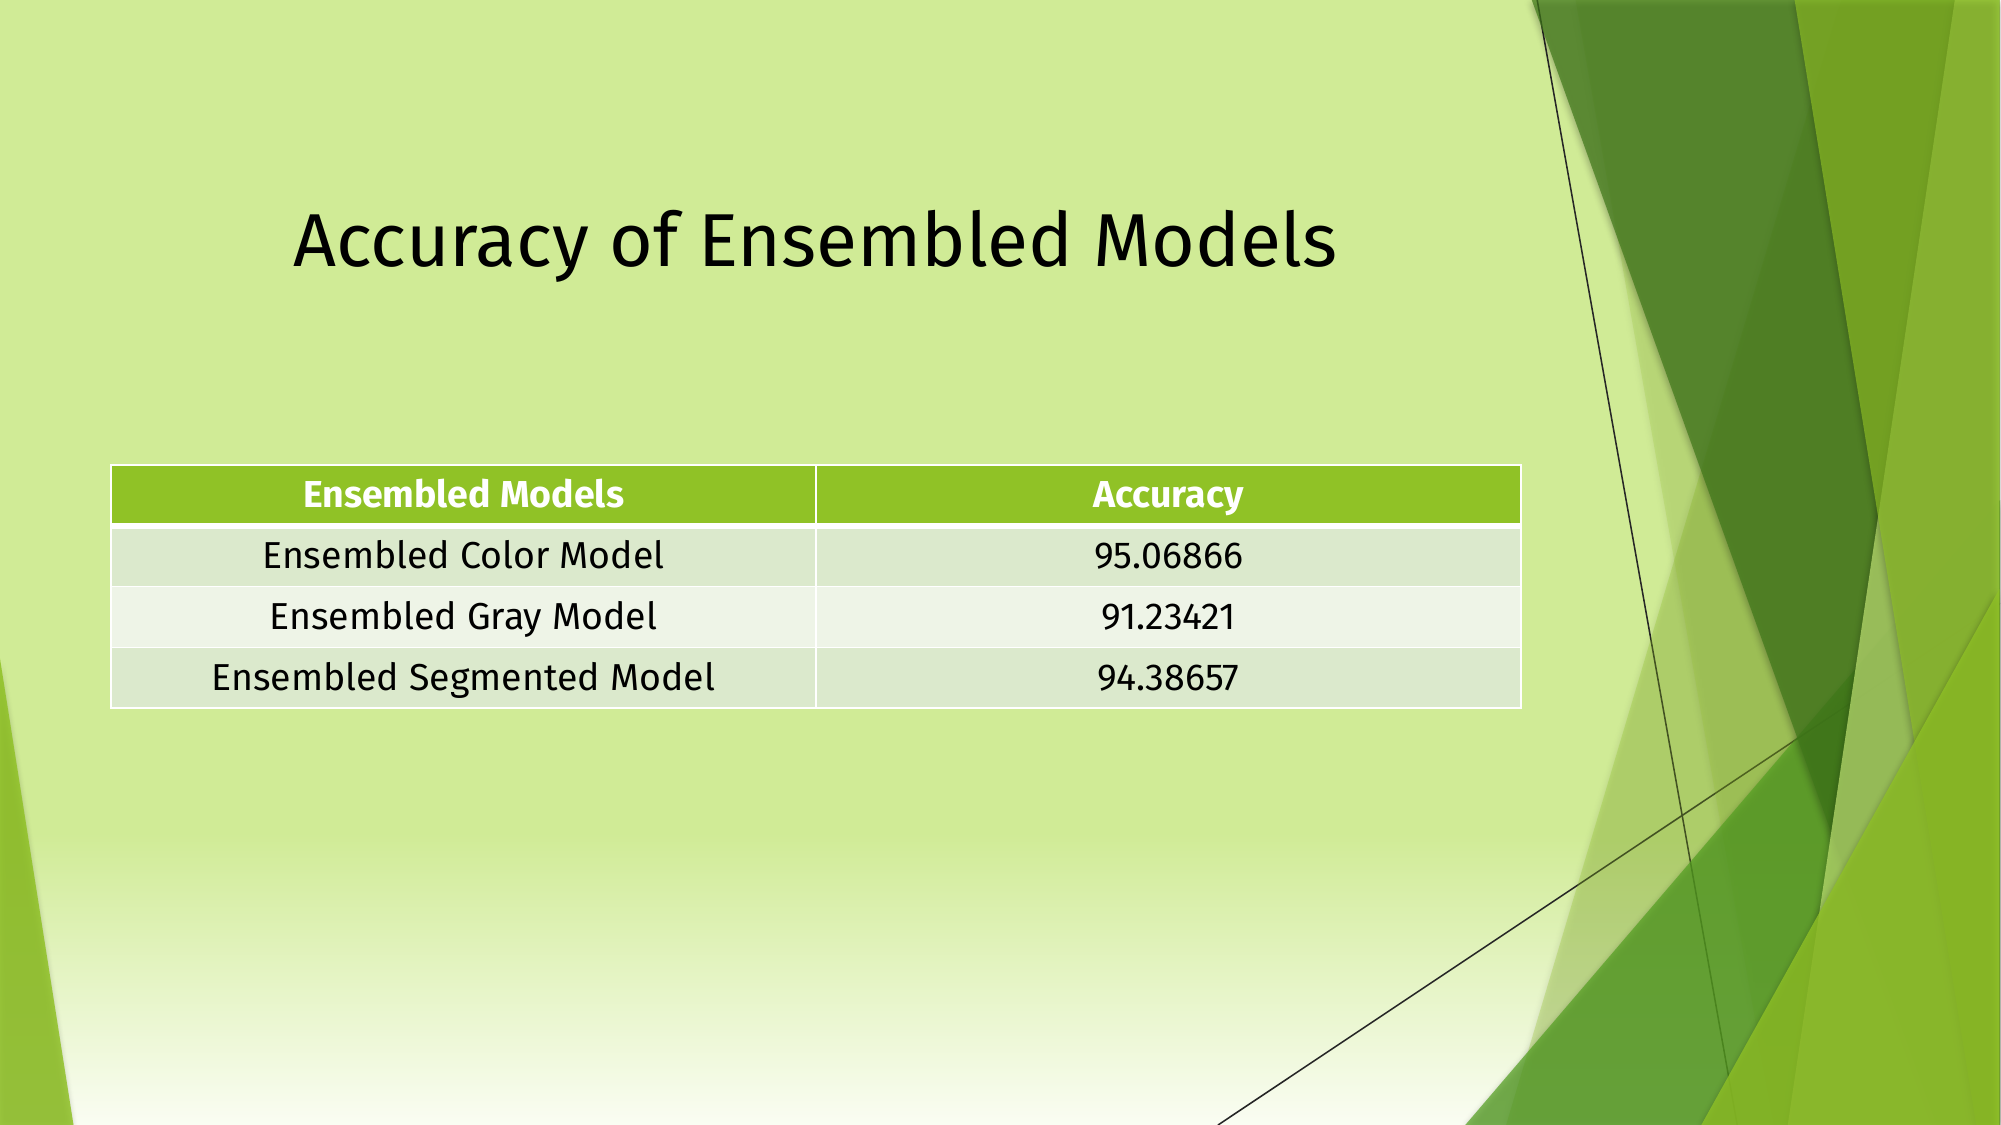

# Accuracy of Ensembled Models
| Ensembled Models | Accuracy |
| --- | --- |
| Ensembled Color Model | 95.06866 |
| Ensembled Gray Model | 91.23421 |
| Ensembled Segmented Model | 94.38657 |